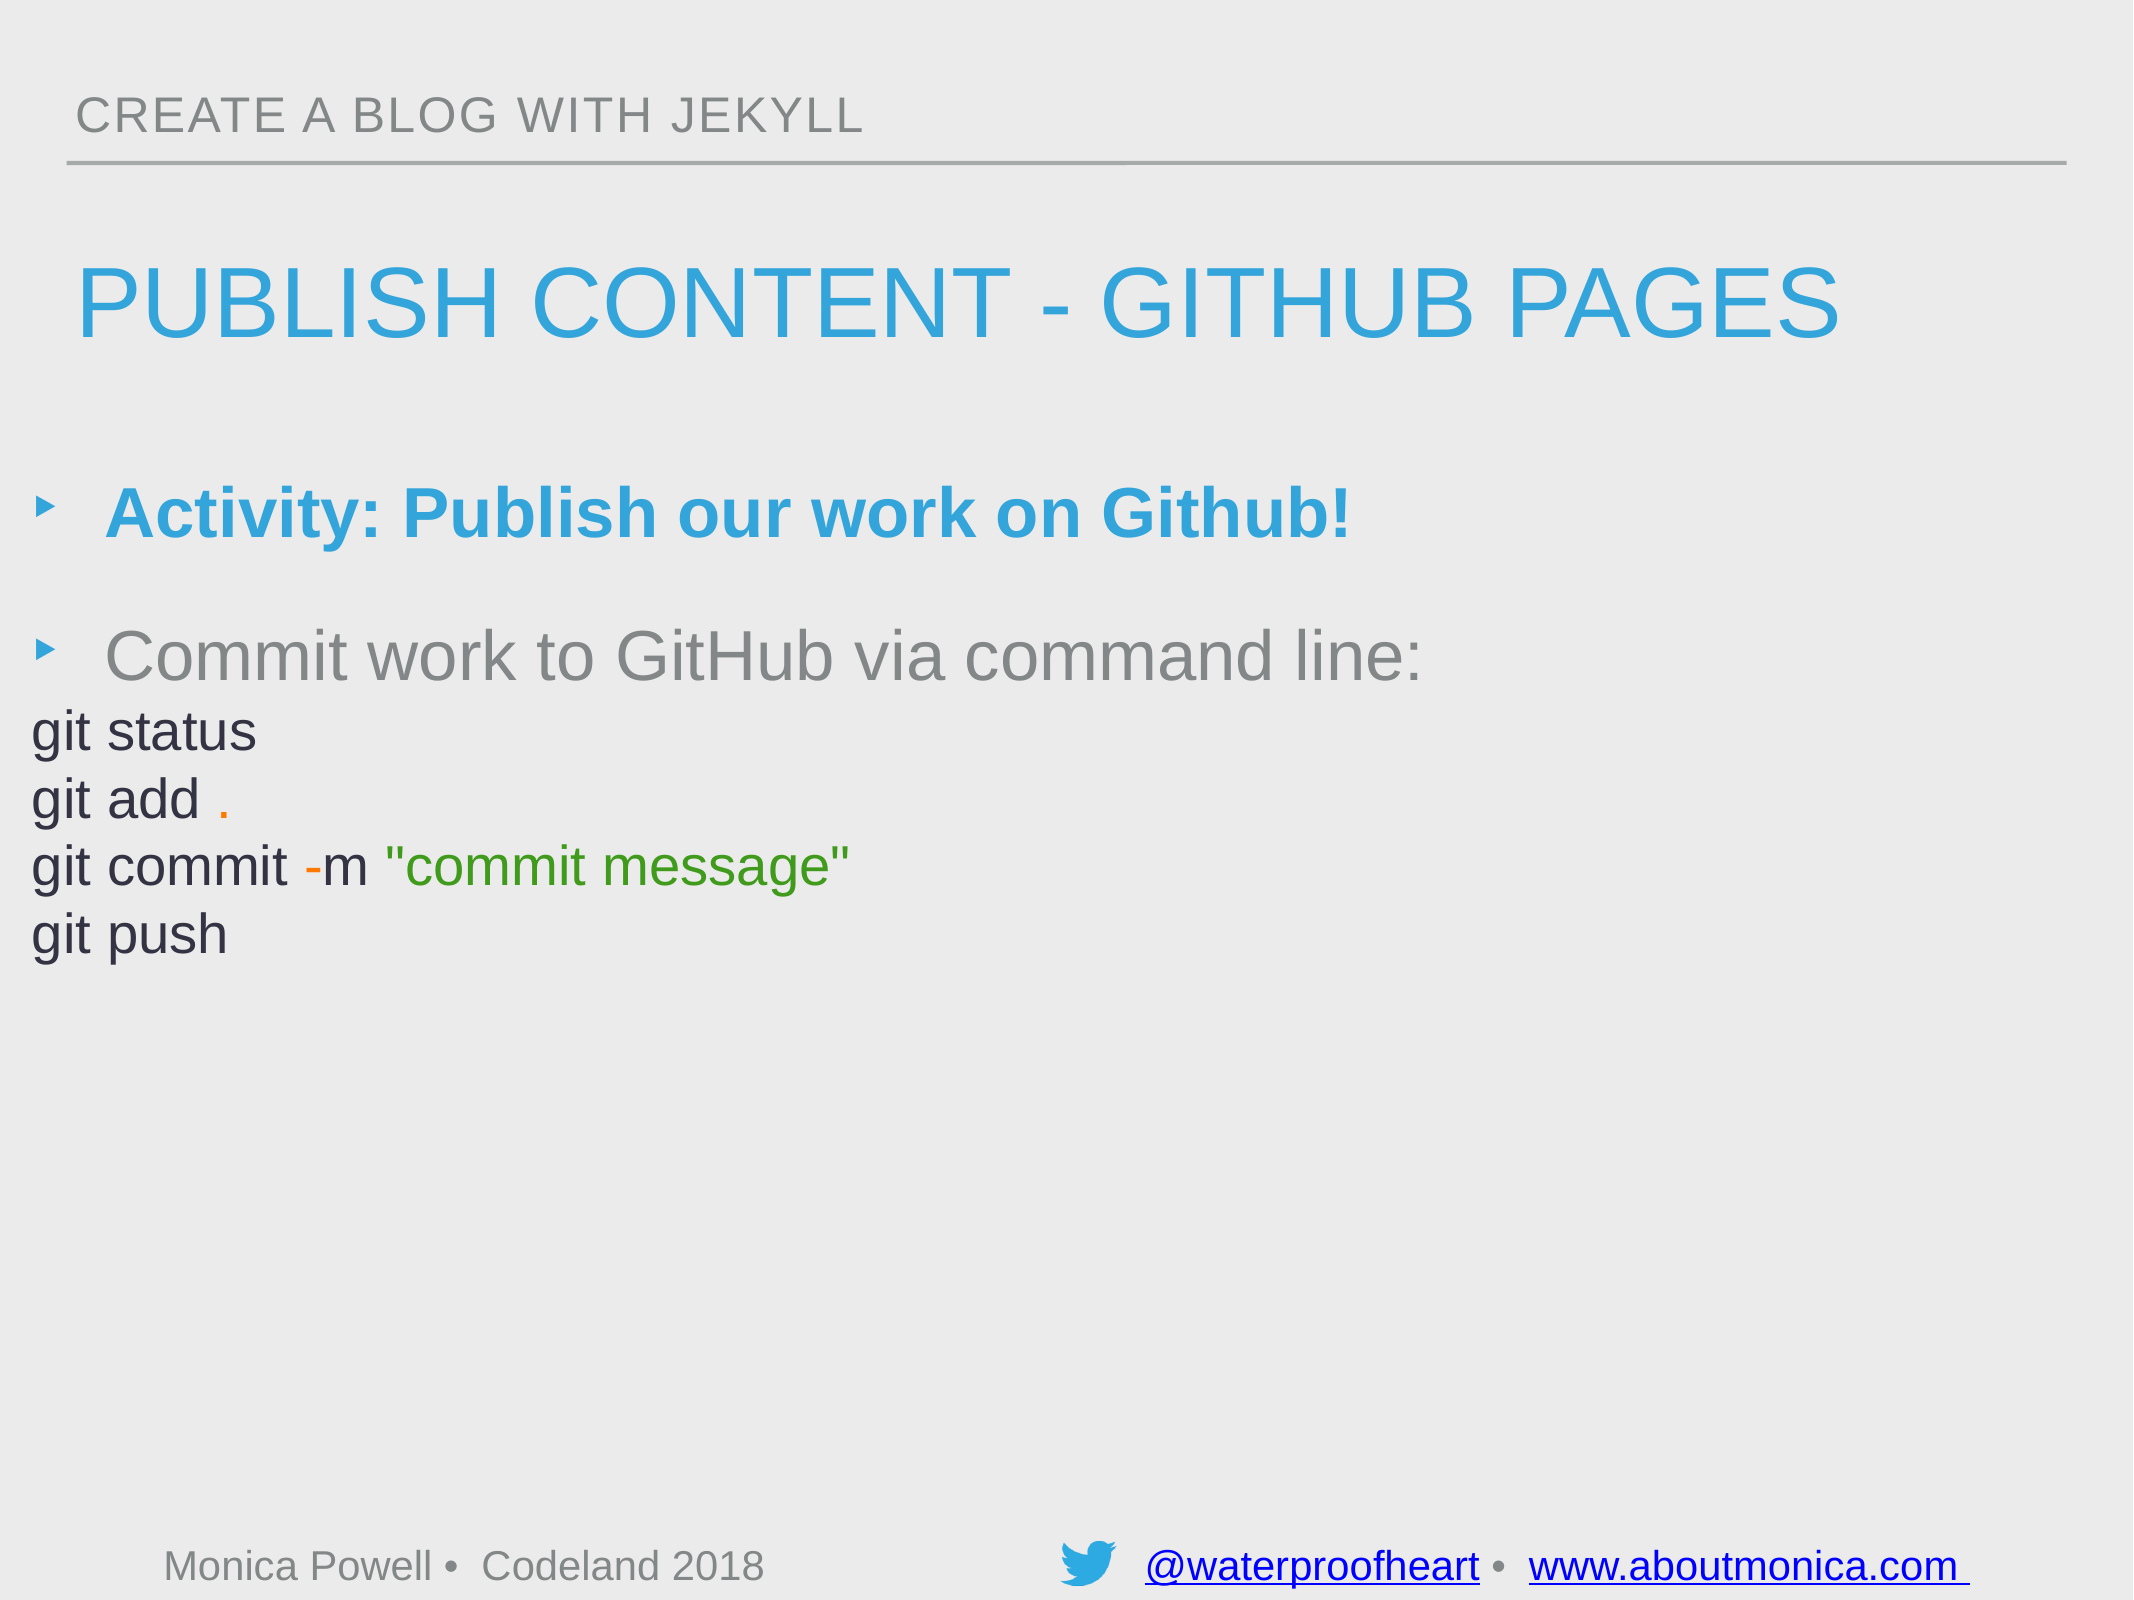

37
Create a blog with jekyll
# PUBLISH CONTENT - GITHUB PAGES
Activity: Publish our work on Github!
Commit work to GitHub via command line:
git status
git add .
git commit -m "commit message"
git push